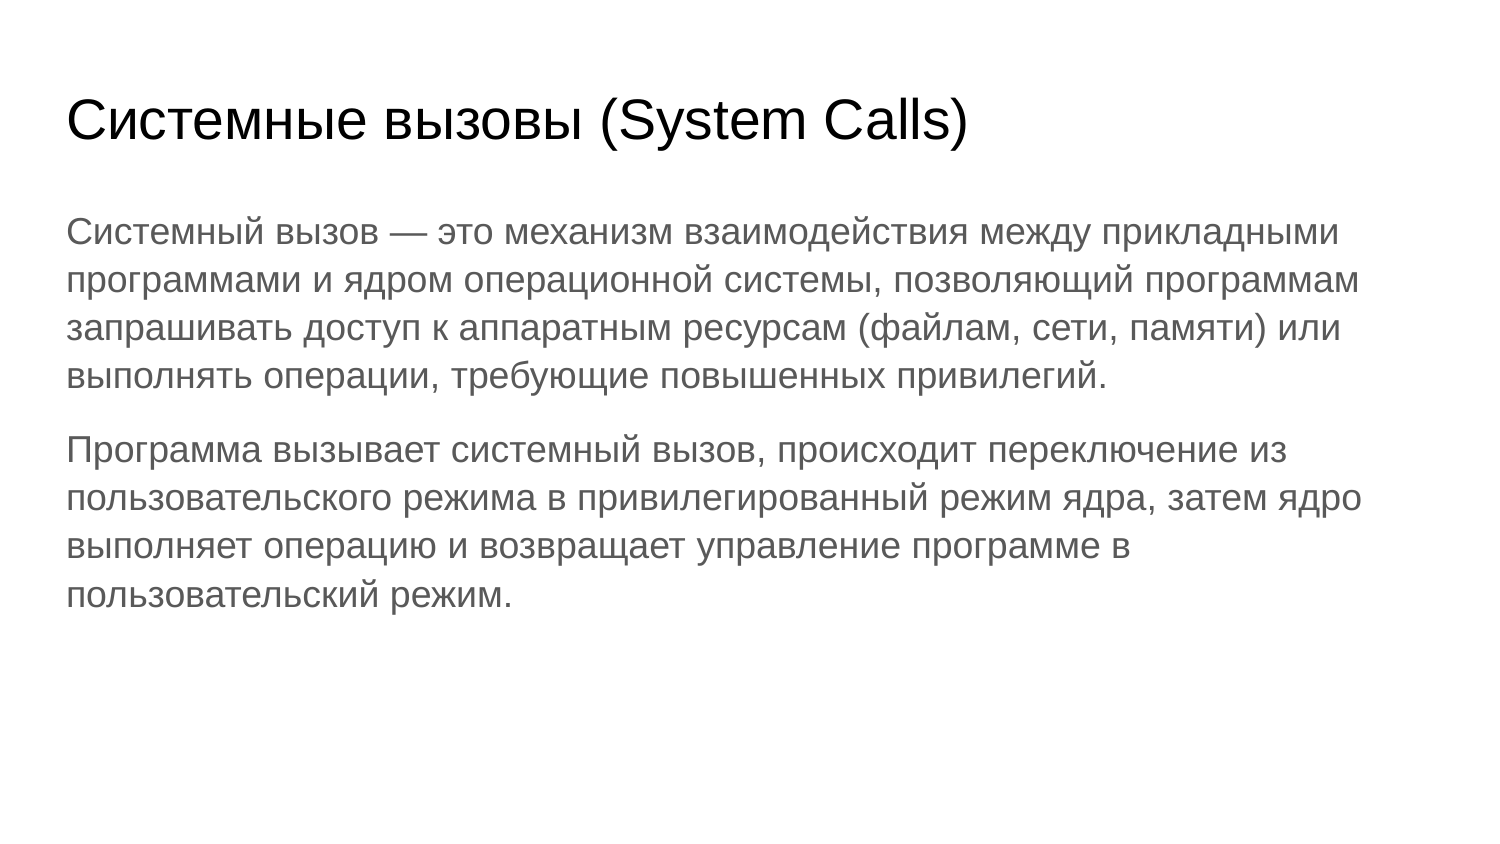

# Системные вызовы (System Calls)
Системный вызов — это механизм взаимодействия между прикладными программами и ядром операционной системы, позволяющий программам запрашивать доступ к аппаратным ресурсам (файлам, сети, памяти) или выполнять операции, требующие повышенных привилегий.
Программа вызывает системный вызов, происходит переключение из пользовательского режима в привилегированный режим ядра, затем ядро выполняет операцию и возвращает управление программе в пользовательский режим.